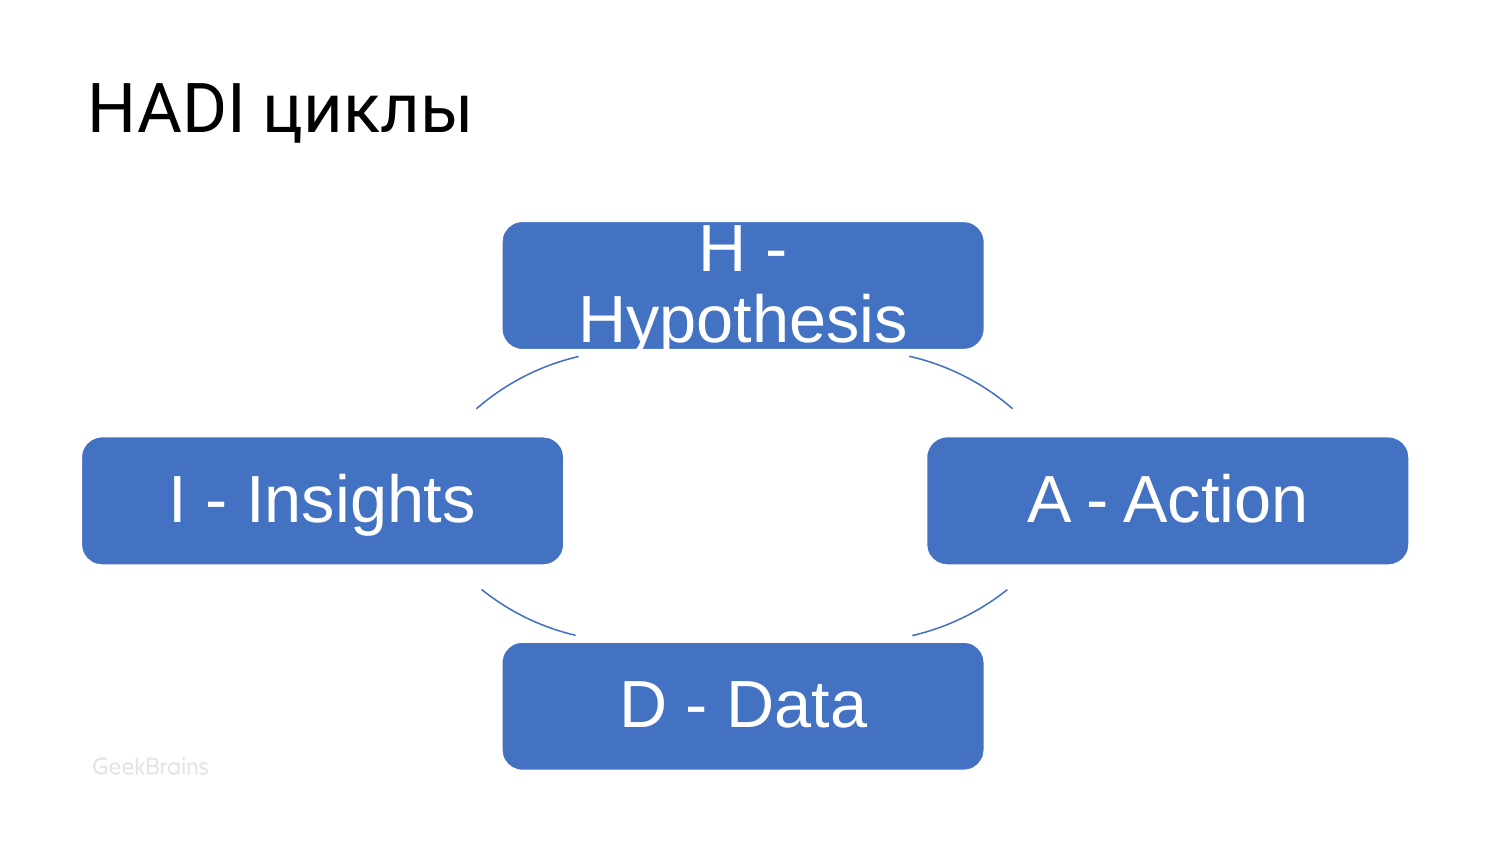

# HADI циклы

H - Hypothesis

I - Insights
A - Action

D - Data